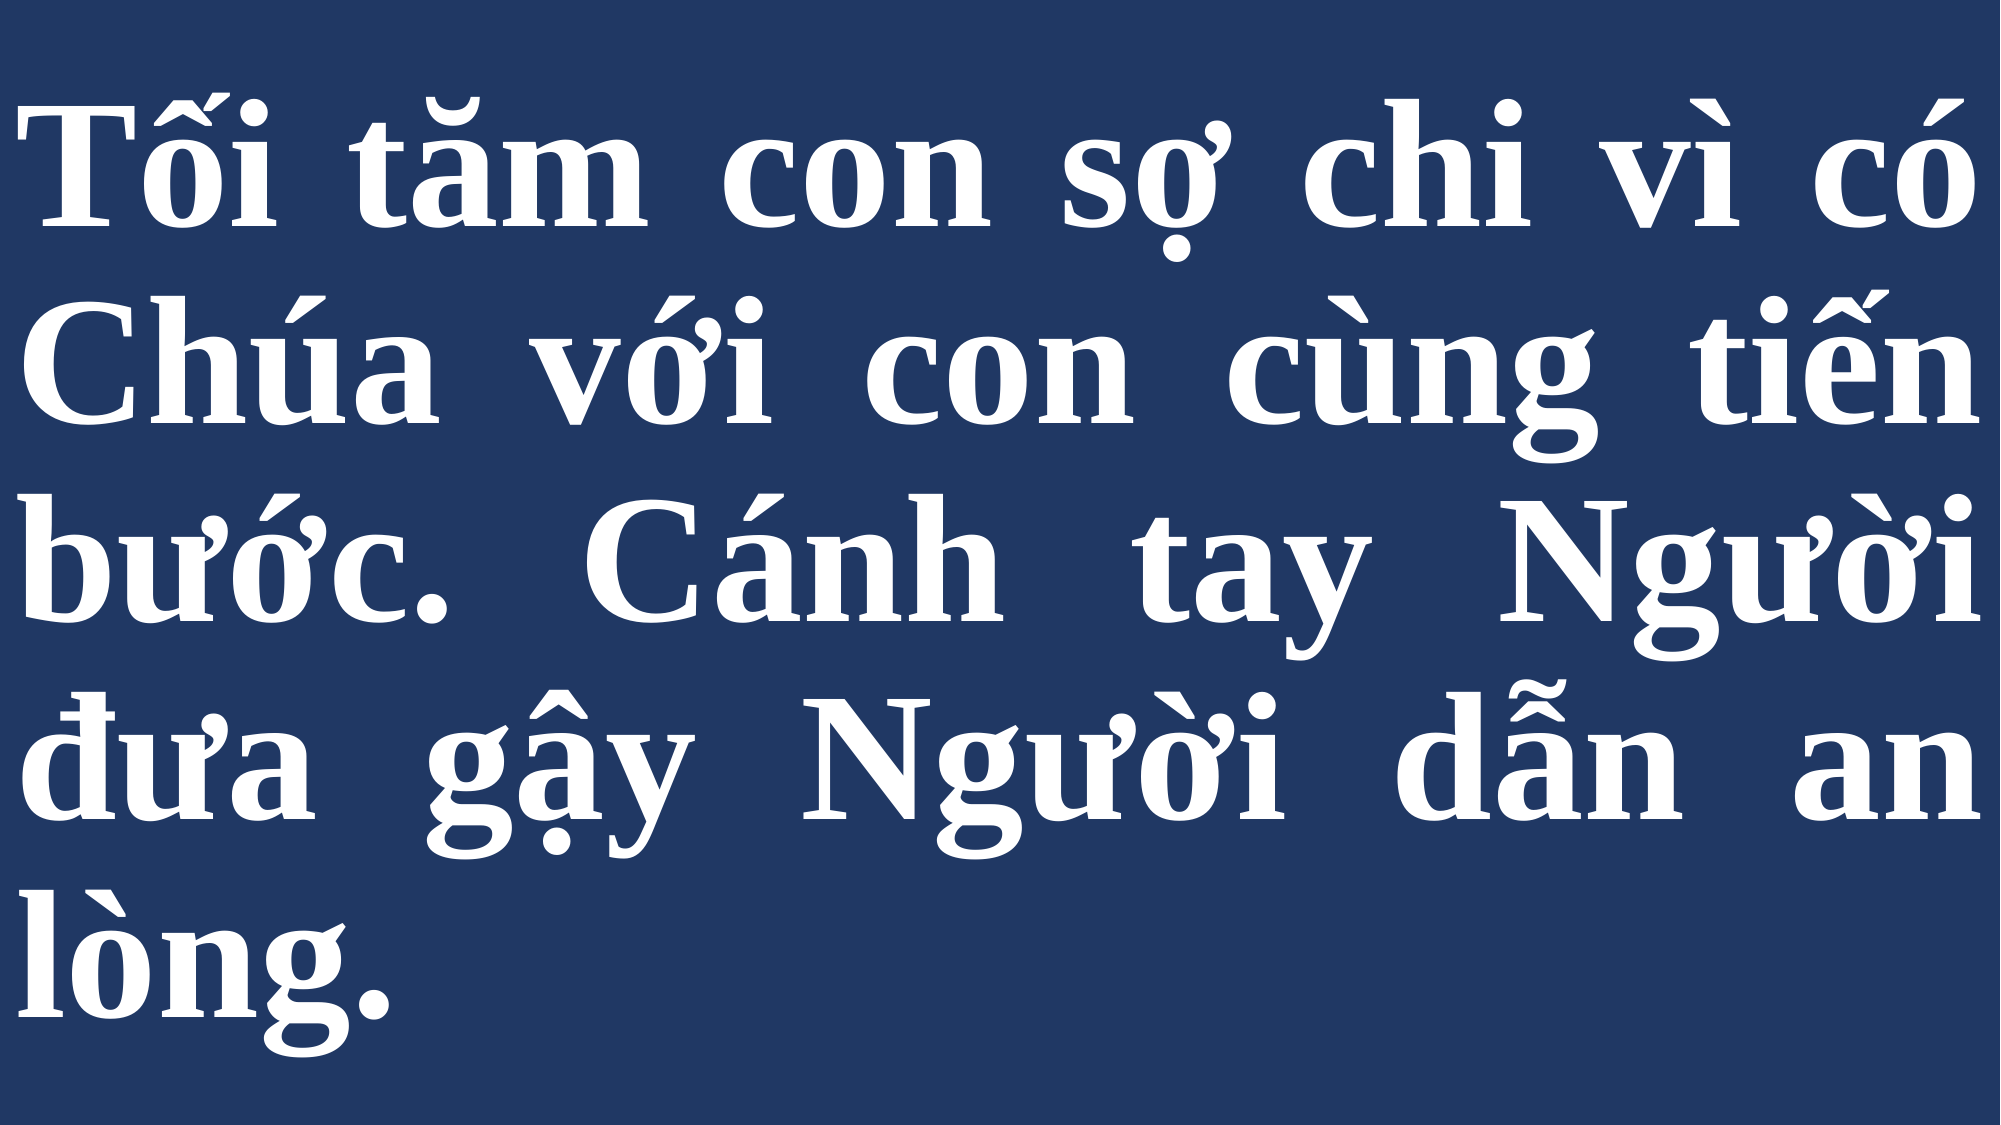

# Tối tăm con sợ chi vì có Chúa với con cùng tiến bước. Cánh tay Người đưa gậy Người dẫn an lòng.